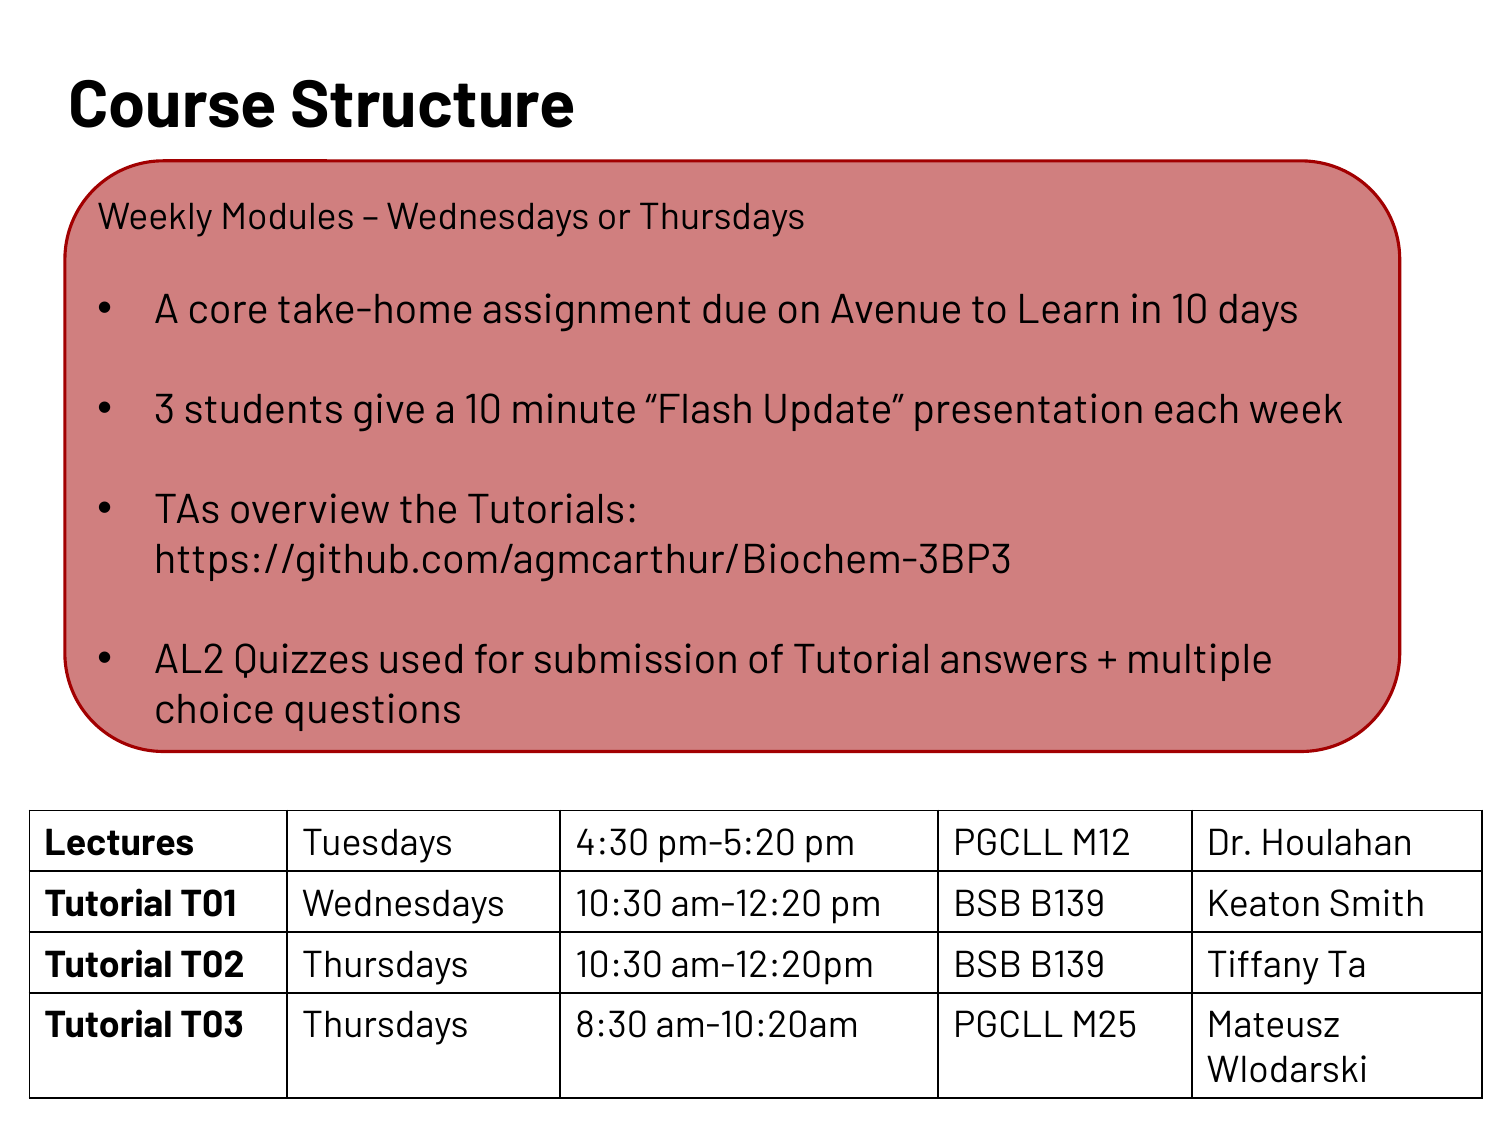

Course Structure

Weekly Modules – Wednesdays or Thursdays

A core take-home assignment due on Avenue to Learn in 10 days

3 students give a 10 minute “Flash Update” presentation each week

TAs overview the Tutorials: https://github.com/agmcarthur/Biochem-3BP3

AL2 Quizzes used for submission of Tutorial answers + multiple choice questions
| Lectures | Tuesdays | 4:30 pm-5:20 pm | PGCLL M12 | Dr. Houlahan |
| --- | --- | --- | --- | --- |
| Tutorial T01 | Wednesdays | 10:30 am-12:20 pm | BSB B139 | Keaton Smith |
| Tutorial T02 | Thursdays | 10:30 am-12:20pm | BSB B139 | Tiffany Ta |
| Tutorial T03 | Thursdays | 8:30 am-10:20am | PGCLL M25 | Mateusz Wlodarski |